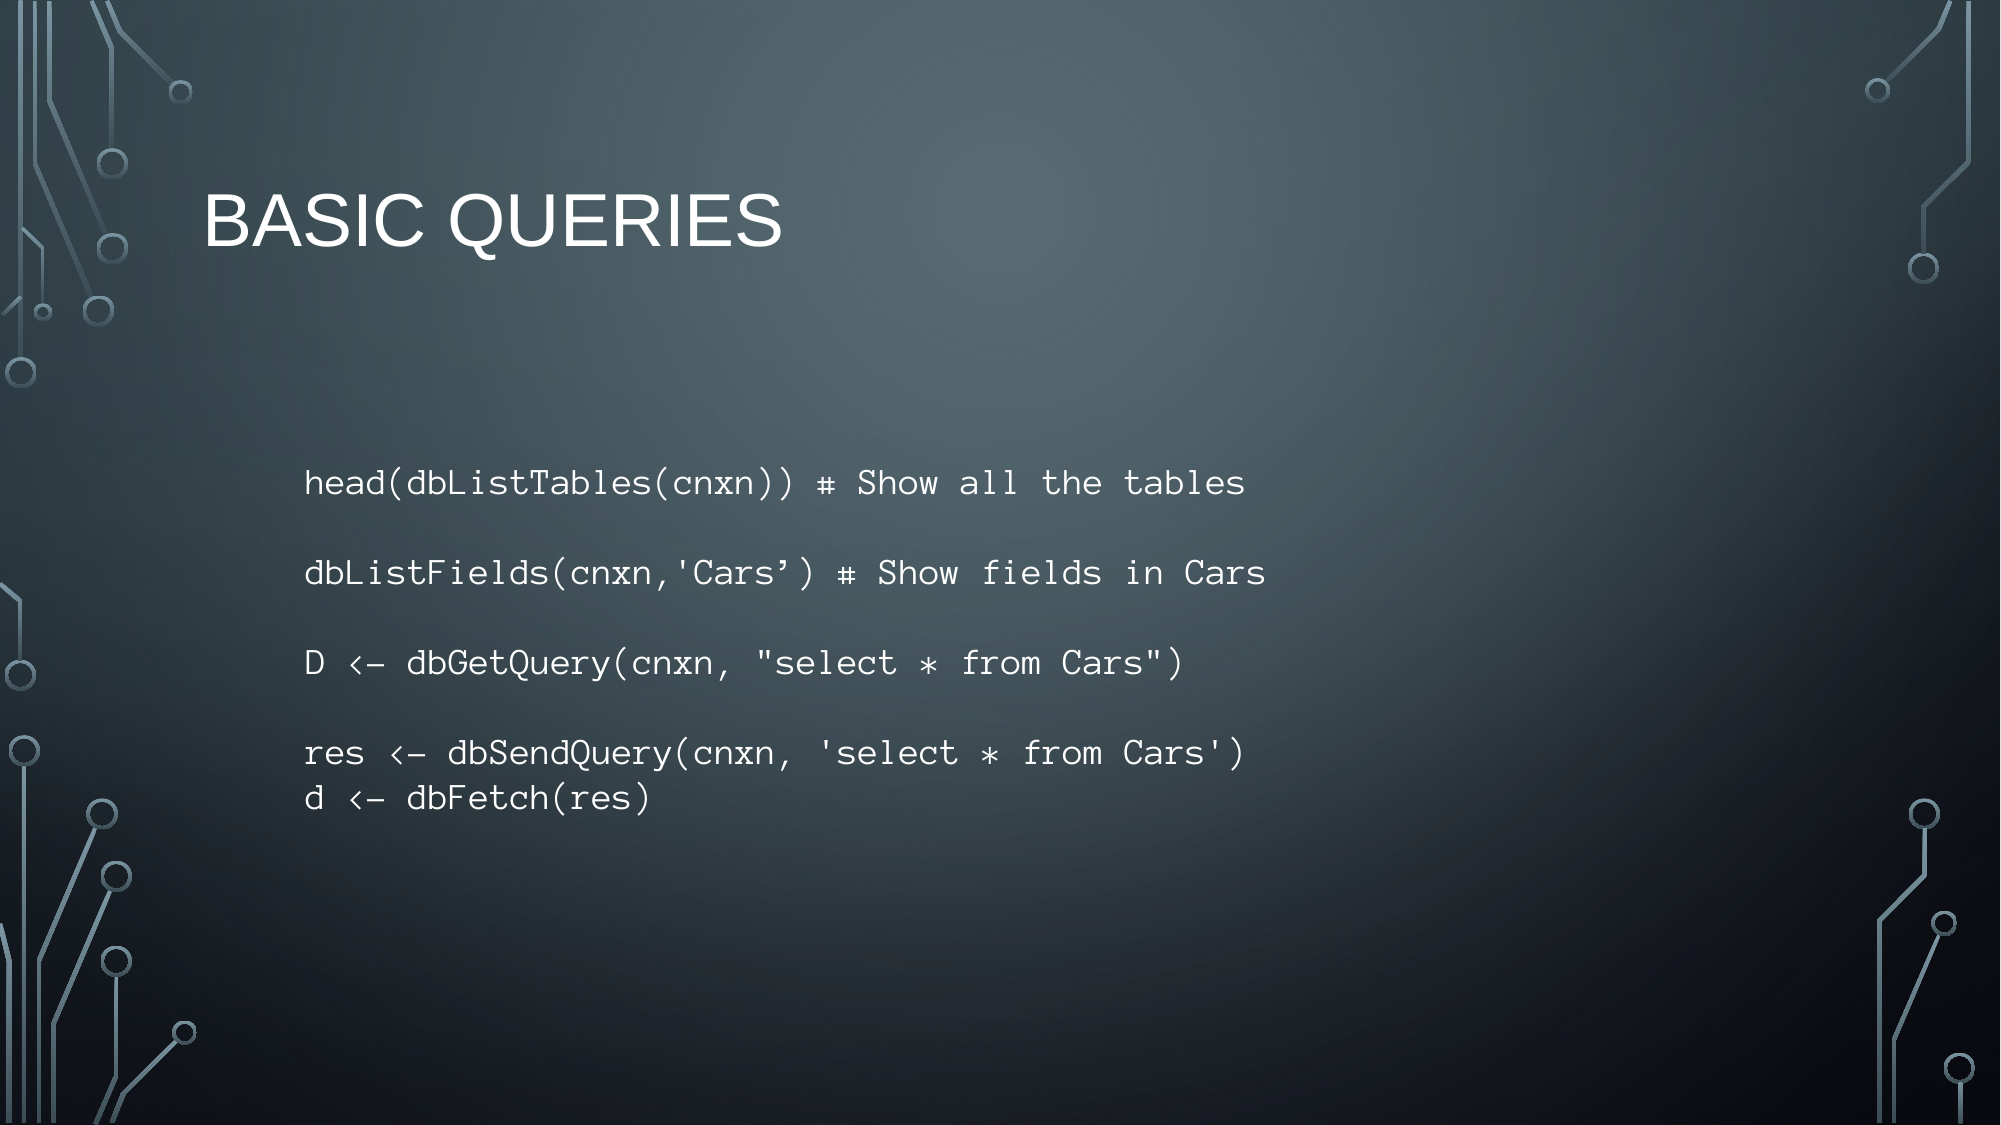

# Basic queries
head(dbListTables(cnxn)) # Show all the tables

dbListFields(cnxn,'Cars’) # Show fields in Cars

D <- dbGetQuery(cnxn, "select * from Cars")

res <- dbSendQuery(cnxn, 'select * from Cars')
d <- dbFetch(res)